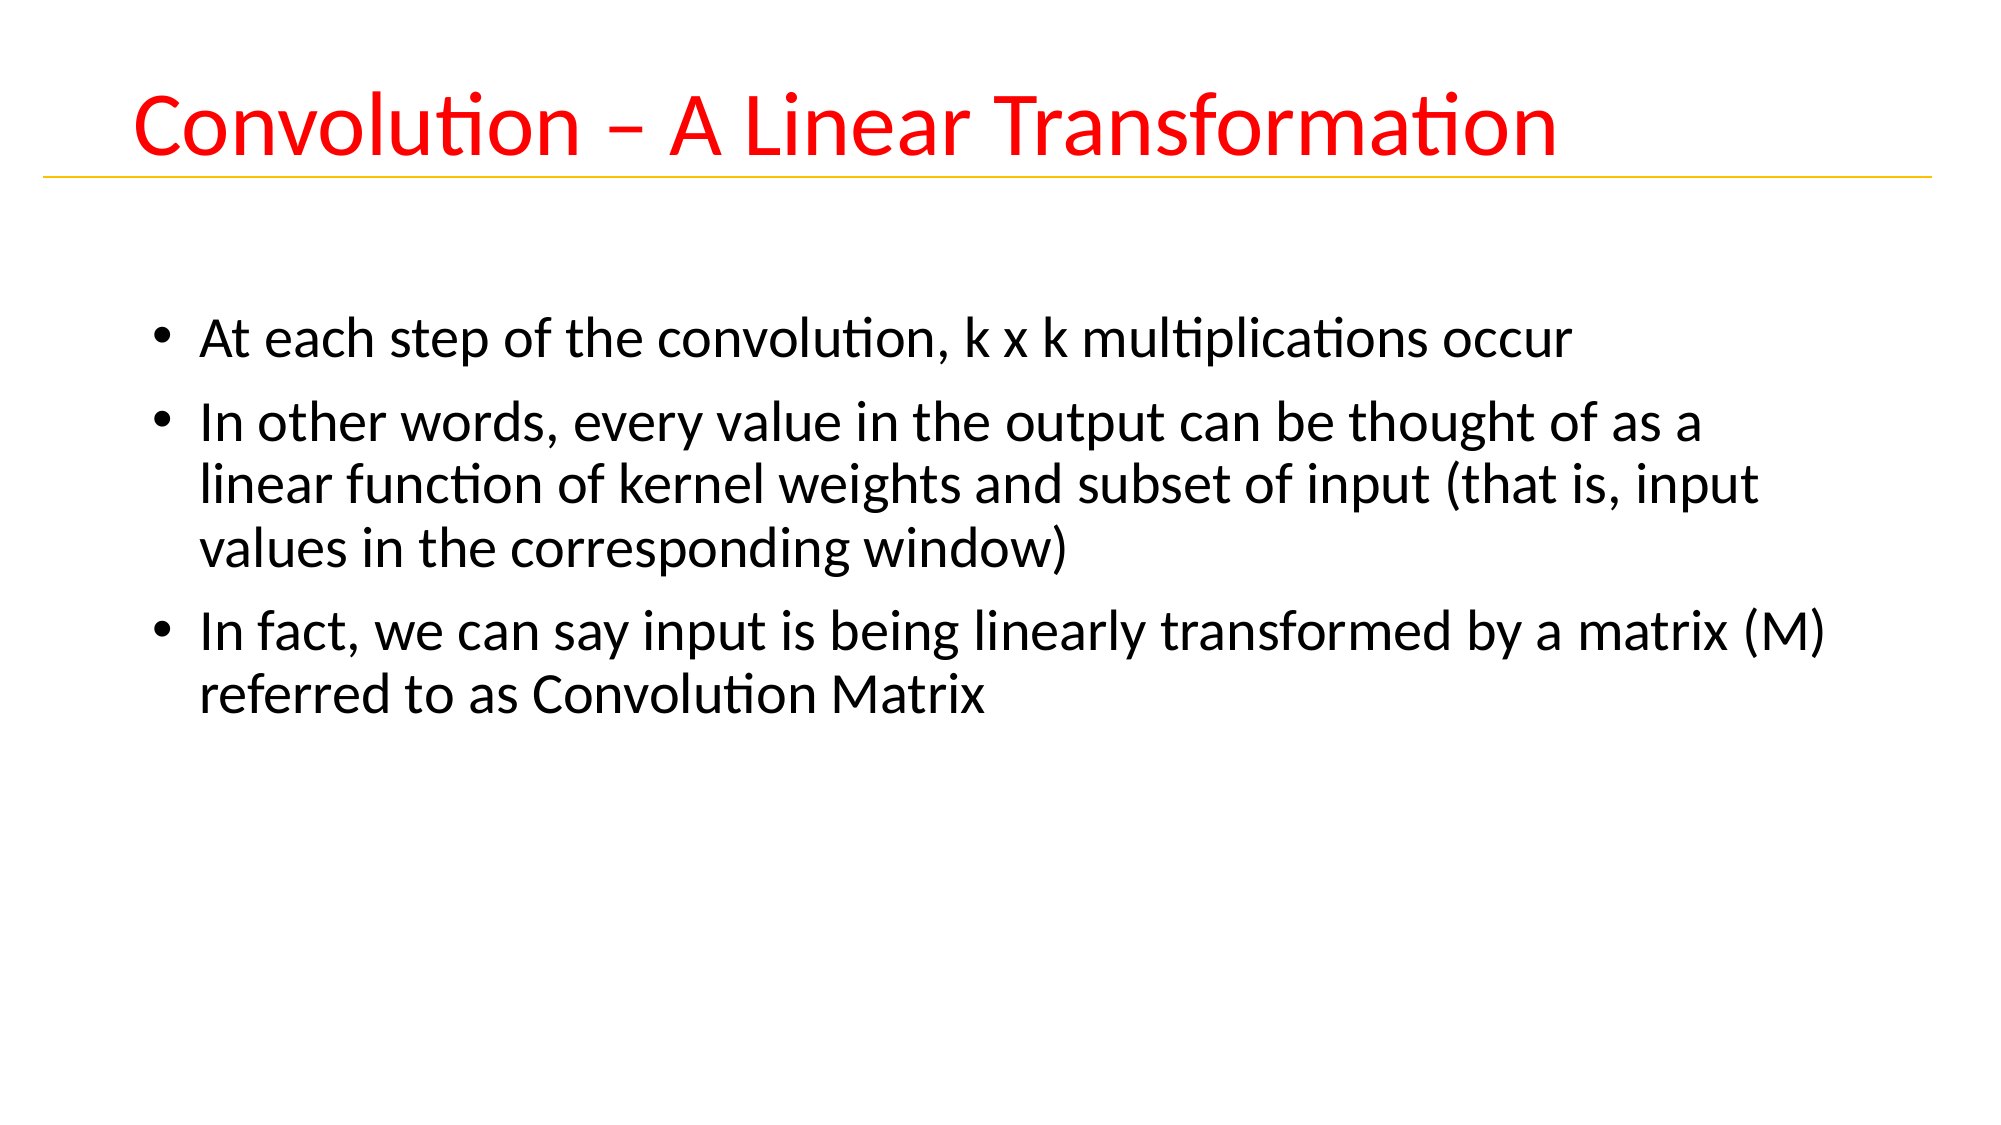

# Convolution – A Linear Transformation
At each step of the convolution, k x k multiplications occur
In other words, every value in the output can be thought of as a linear function of kernel weights and subset of input (that is, input values in the corresponding window)
In fact, we can say input is being linearly transformed by a matrix (M) referred to as Convolution Matrix